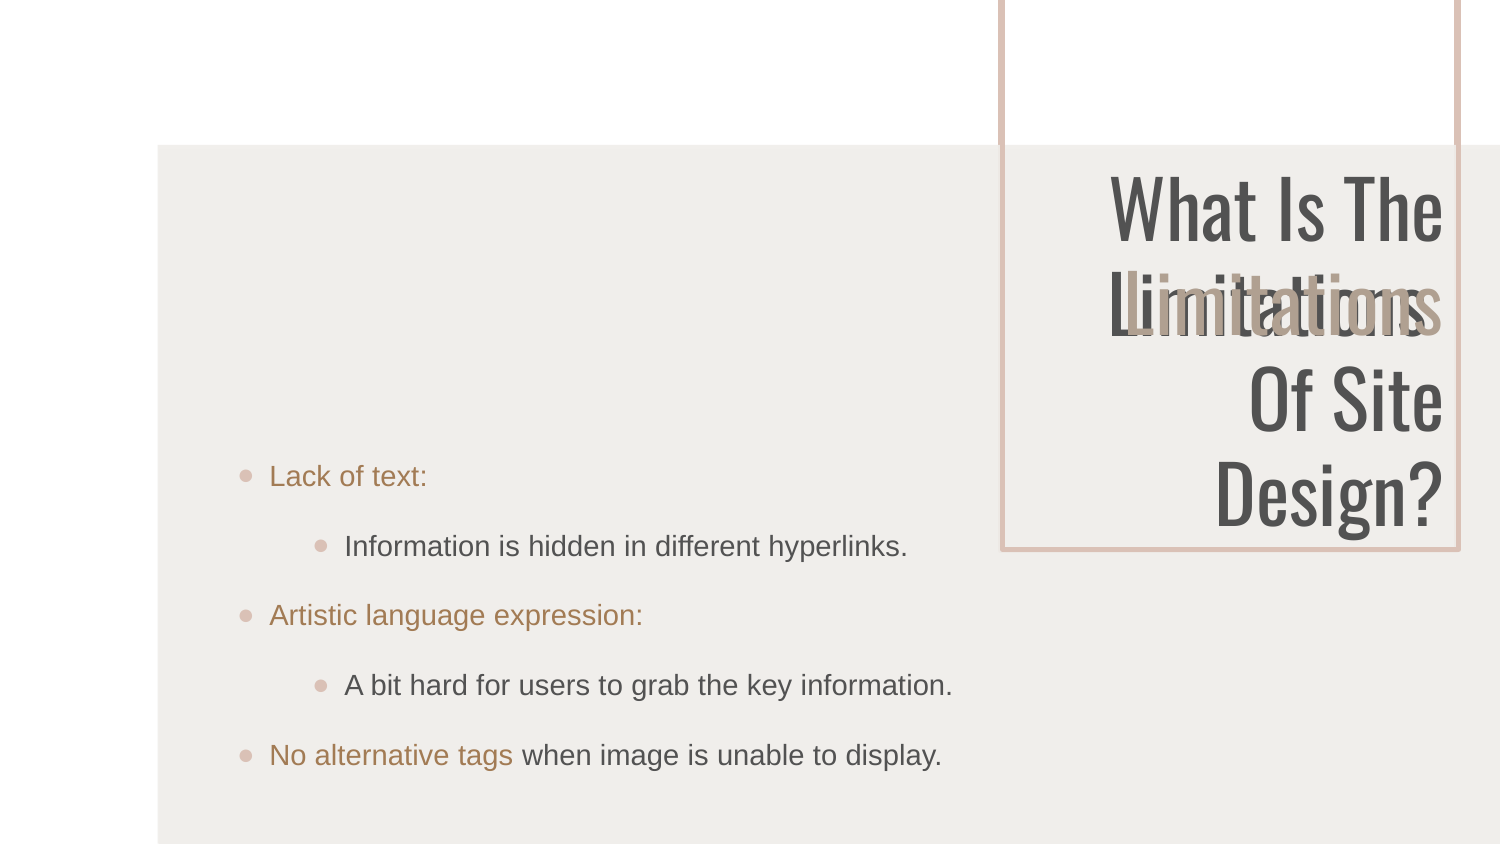

# What Is The Limitations Of Site Design?
Limitations
Lack of text:
Information is hidden in different hyperlinks.
Artistic language expression:
A bit hard for users to grab the key information.
No alternative tags when image is unable to display.